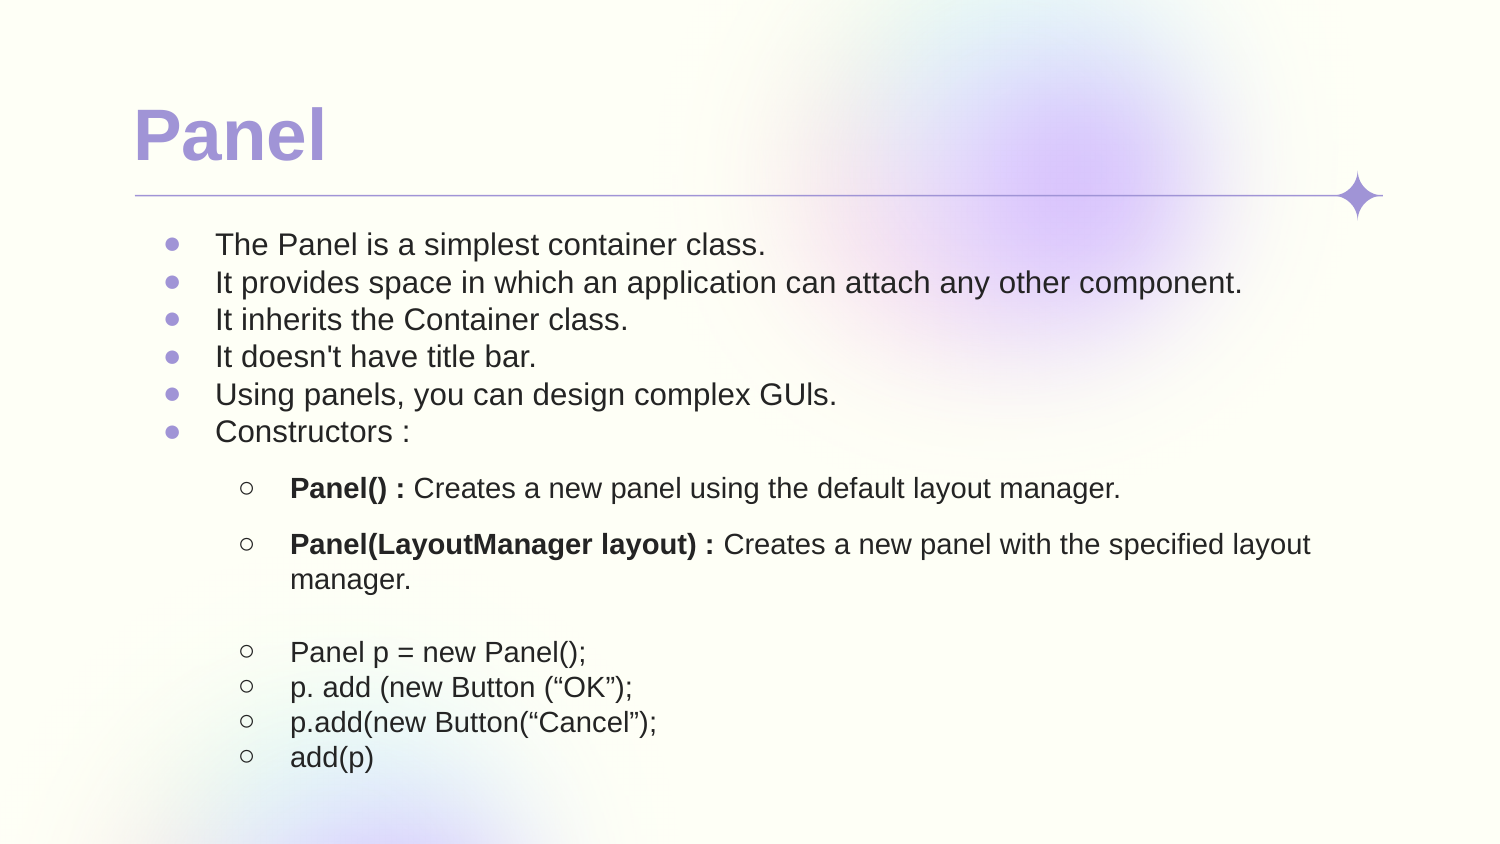

# Panel

The Panel is a simplest container class.
It provides space in which an application can attach any other component.
It inherits the Container class.
It doesn't have title bar.
Using panels, you can design complex GUls.
Constructors :
Panel() : Creates a new panel using the default layout manager.
Panel(LayoutManager layout) : Creates a new panel with the specified layout manager.

Panel p = new Panel();
p. add (new Button (“OK”);
p.add(new Button(“Cancel”);
add(p)